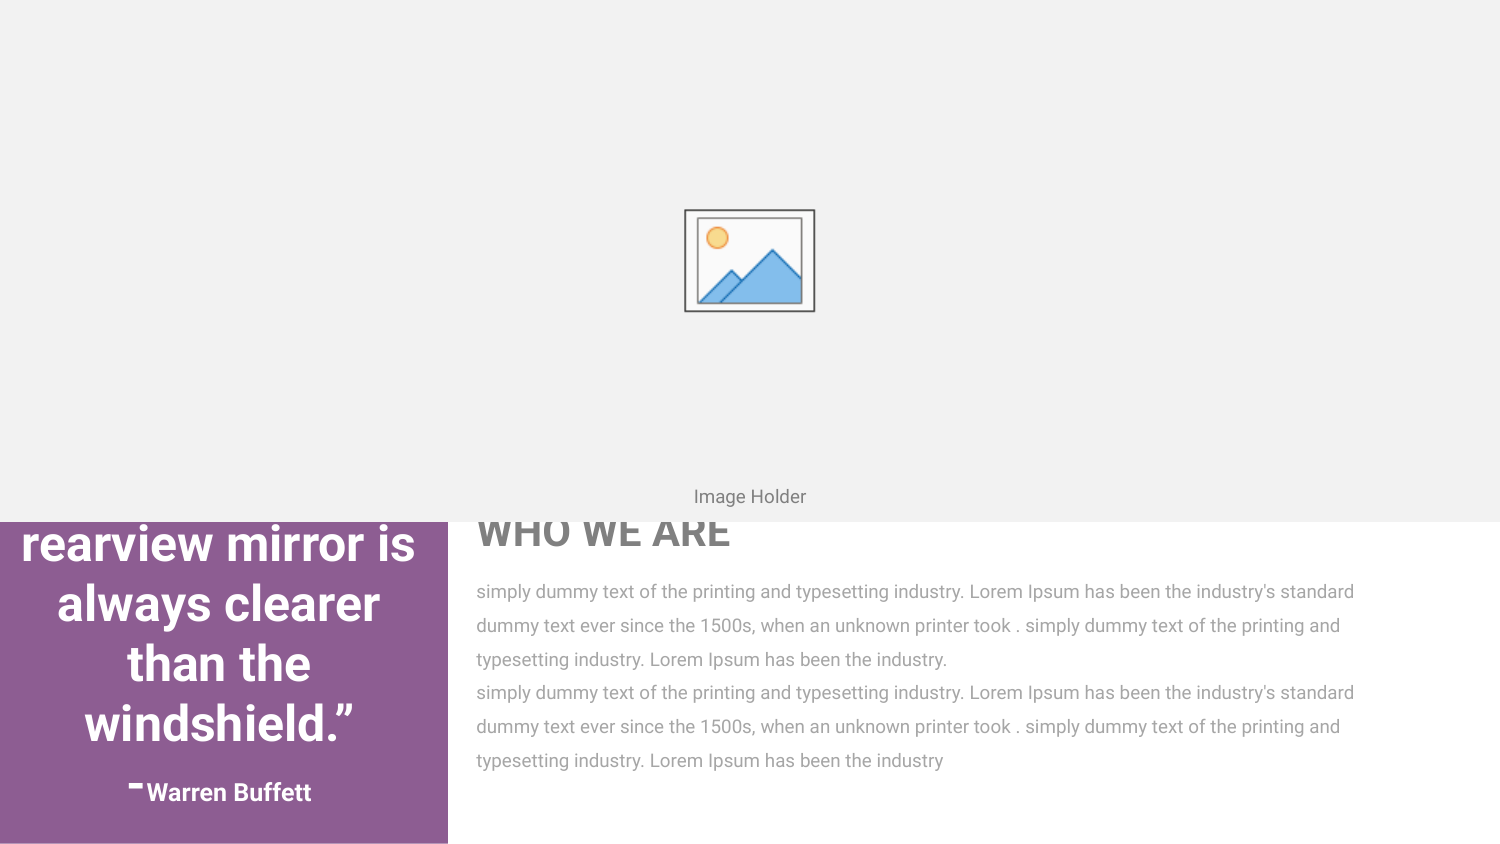

“In the business world, the rearview mirror is always clearer than the windshield.”
-Warren Buffett
WHO WE ARE
simply dummy text of the printing and typesetting industry. Lorem Ipsum has been the industry's standard dummy text ever since the 1500s, when an unknown printer took . simply dummy text of the printing and typesetting industry. Lorem Ipsum has been the industry.
simply dummy text of the printing and typesetting industry. Lorem Ipsum has been the industry's standard dummy text ever since the 1500s, when an unknown printer took . simply dummy text of the printing and typesetting industry. Lorem Ipsum has been the industry